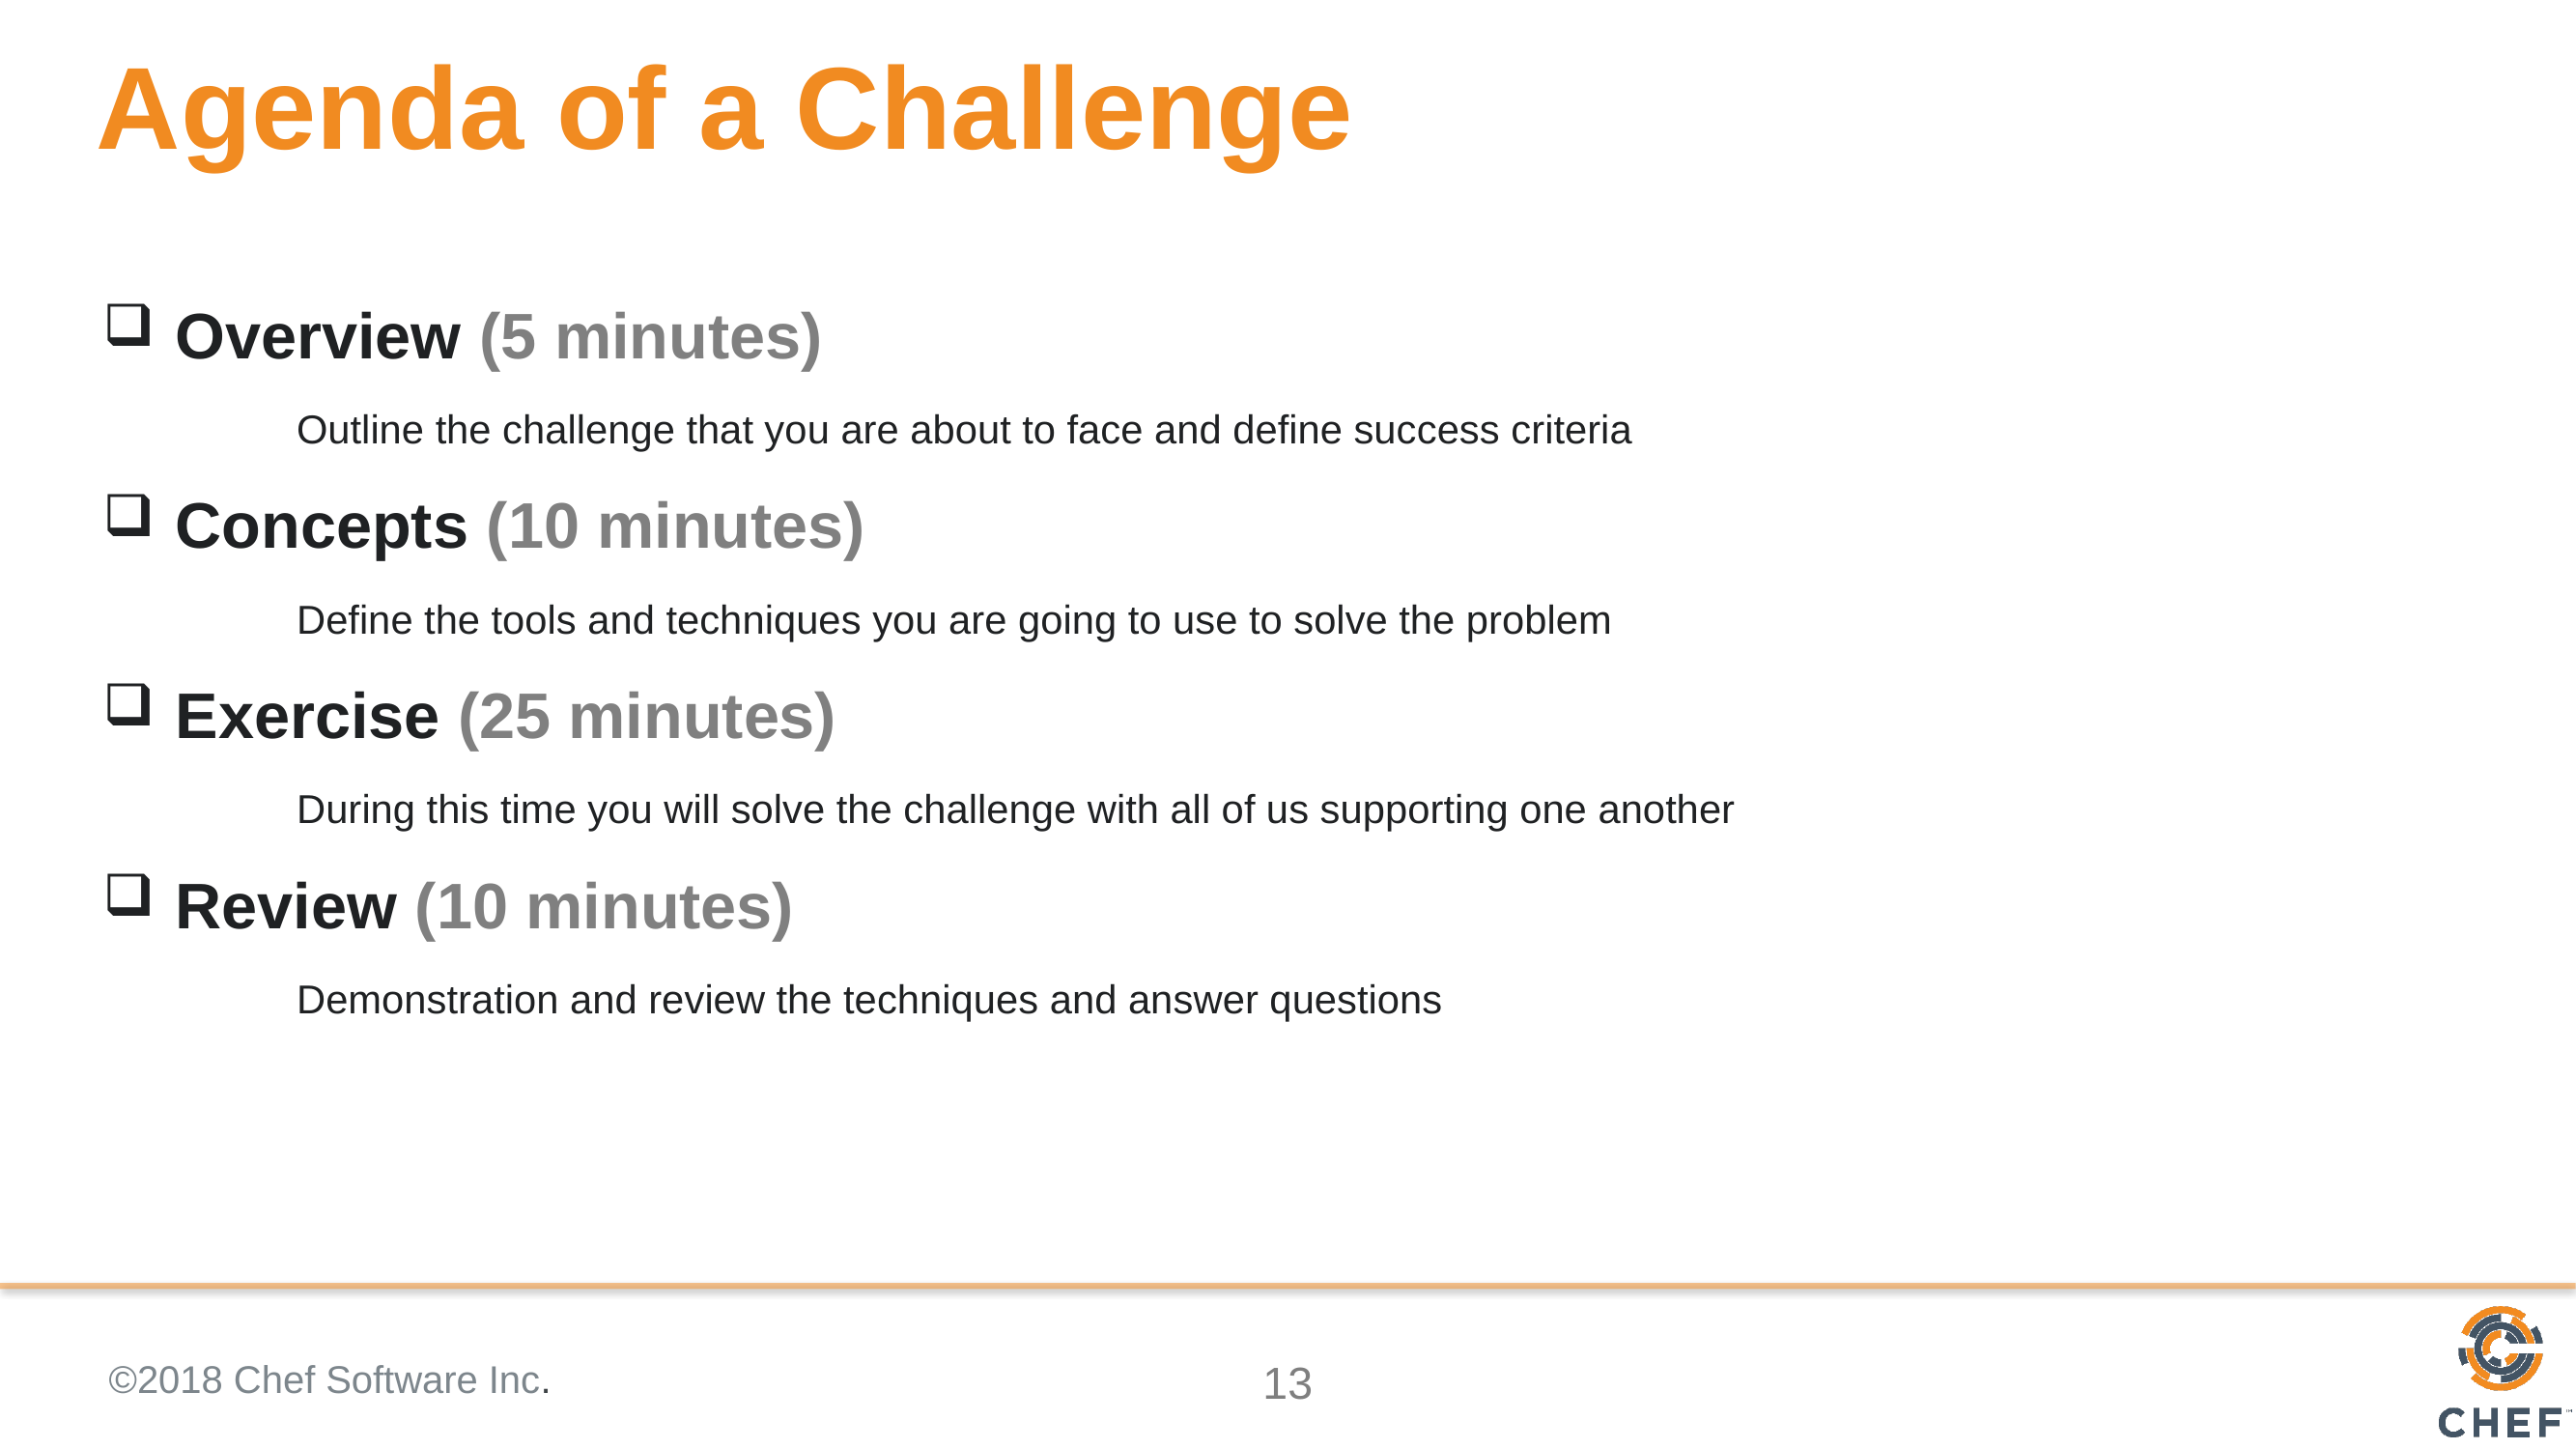

# Agenda of a Challenge
Overview (5 minutes)
	Outline the challenge that you are about to face and define success criteria
Concepts (10 minutes)
	Define the tools and techniques you are going to use to solve the problem
Exercise (25 minutes)
	During this time you will solve the challenge with all of us supporting one another
Review (10 minutes)
	Demonstration and review the techniques and answer questions